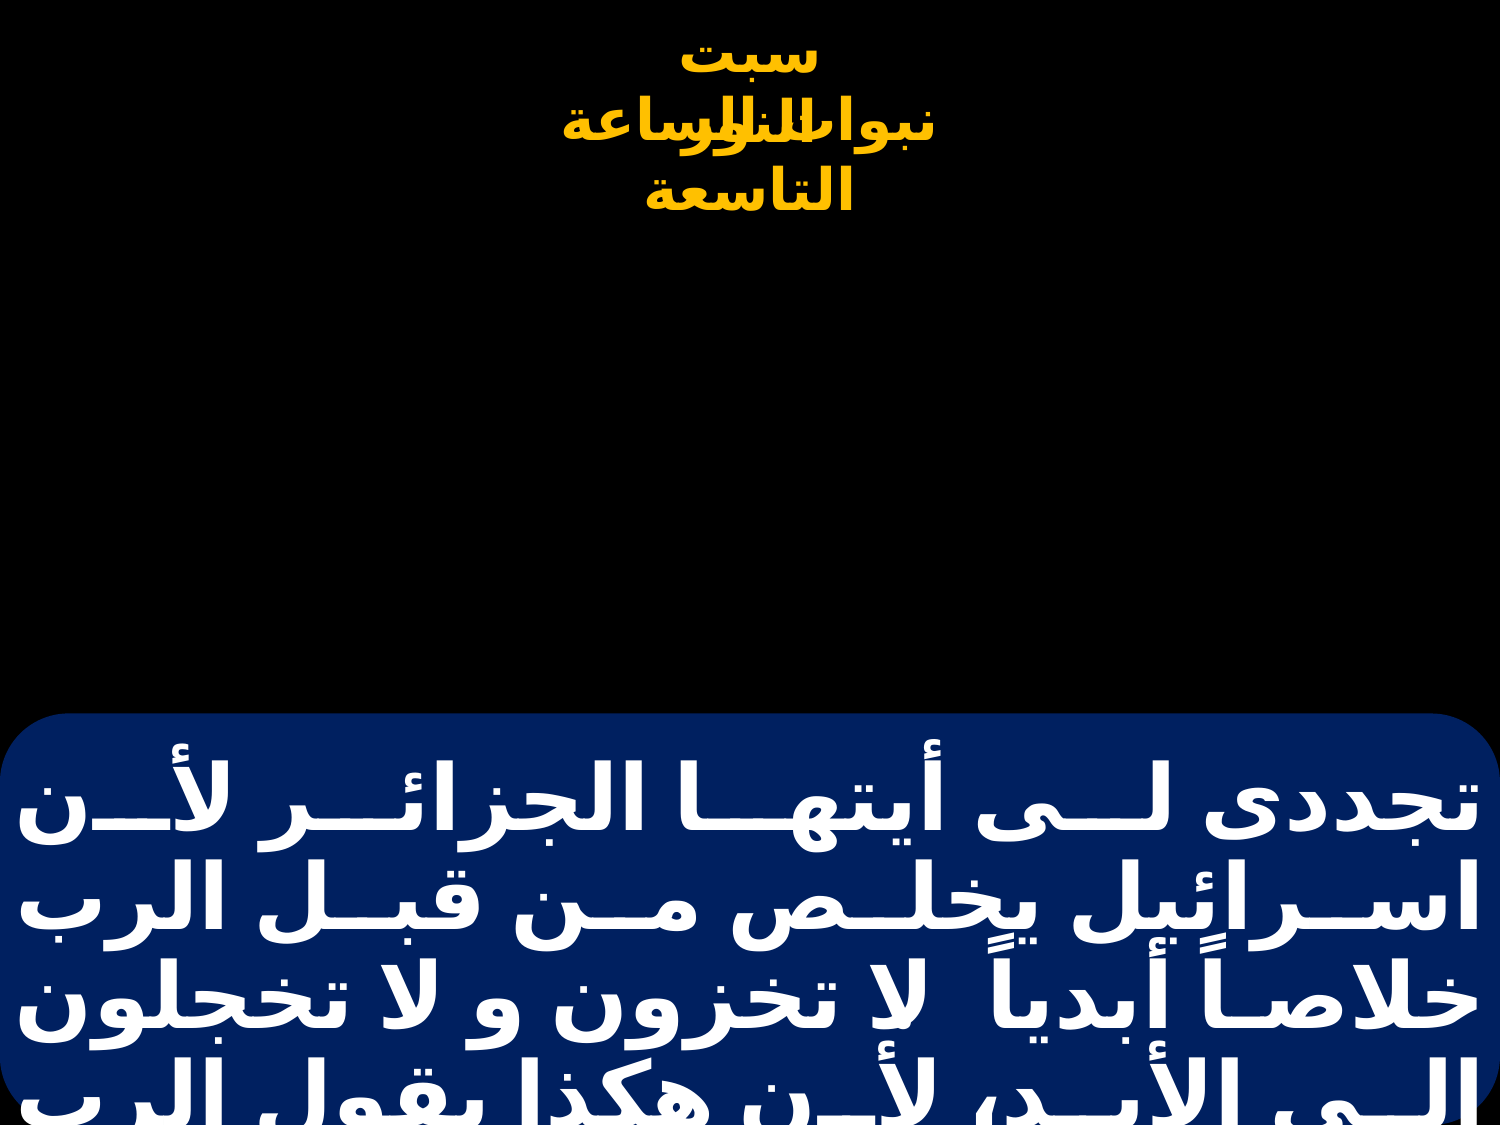

# تجددى لى أيتها الجزائر لأن اسرائيل يخلص من قبل الرب خلاصاً أبدياً. لا تخزون و لا تخجلون إلى الأبد، لأن هكذا يقول الرب الإله